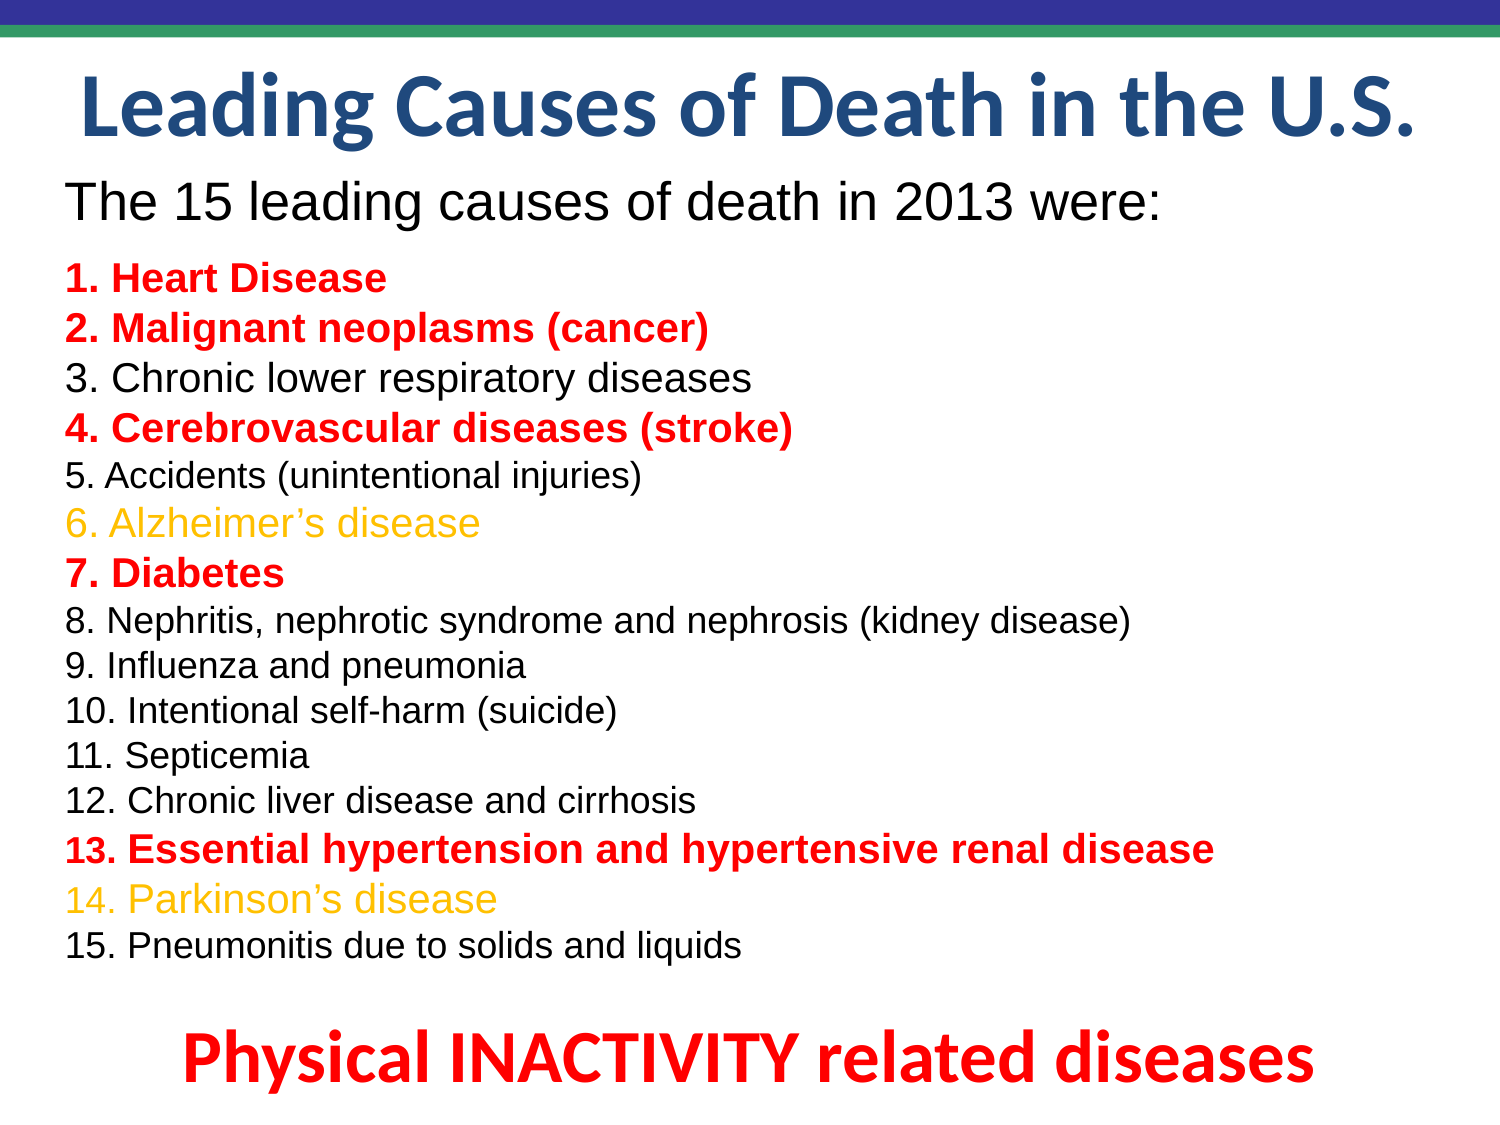

Leading Causes of Death in the U.S.
The 15 leading causes of death in 2013 were:

1. Heart Disease
2. Malignant neoplasms (cancer)
3. Chronic lower respiratory diseases
4. Cerebrovascular diseases (stroke)
5. Accidents (unintentional injuries)
6. Alzheimer’s disease
7. Diabetes
8. Nephritis, nephrotic syndrome and nephrosis (kidney disease)
9. Influenza and pneumonia
10. Intentional self-harm (suicide)
11. Septicemia
12. Chronic liver disease and cirrhosis
13. Essential hypertension and hypertensive renal disease
14. Parkinson’s disease
15. Pneumonitis due to solids and liquids
Physical INACTIVITY related diseases